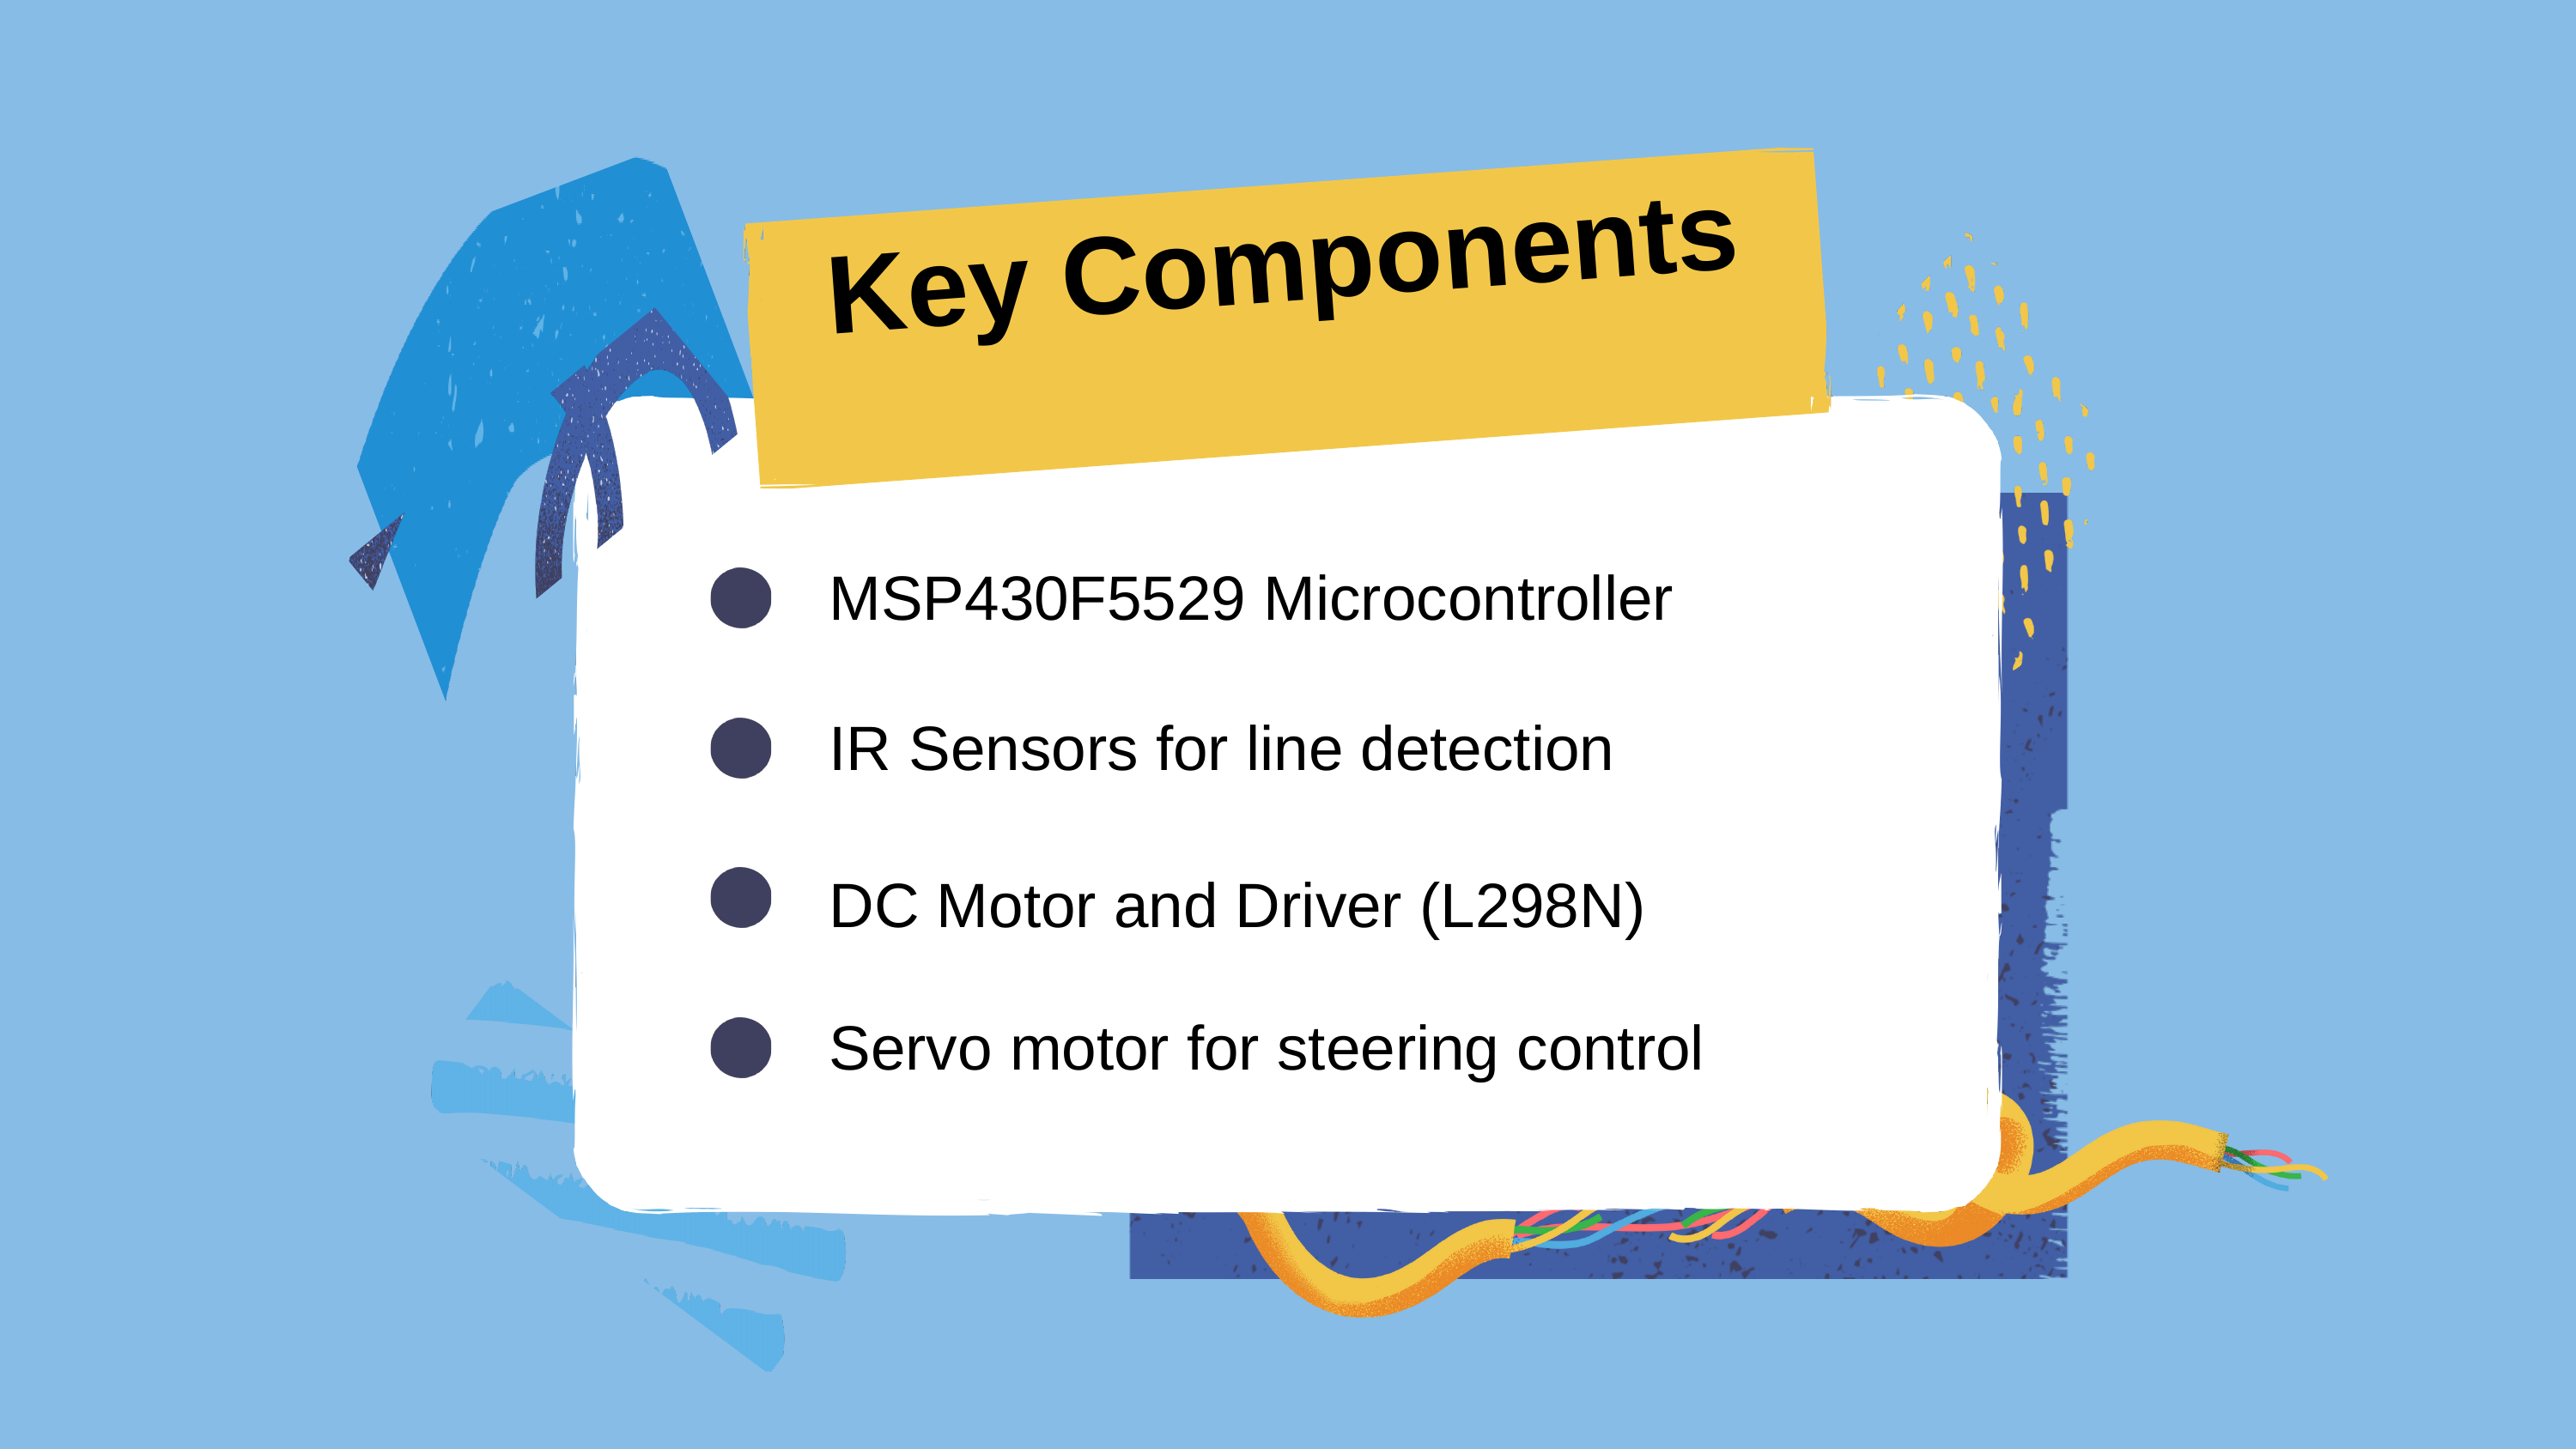

Key Components

MSP430F5529 Microcontroller

IR Sensors for line detection

DC Motor and Driver (L298N)

Servo motor for steering control